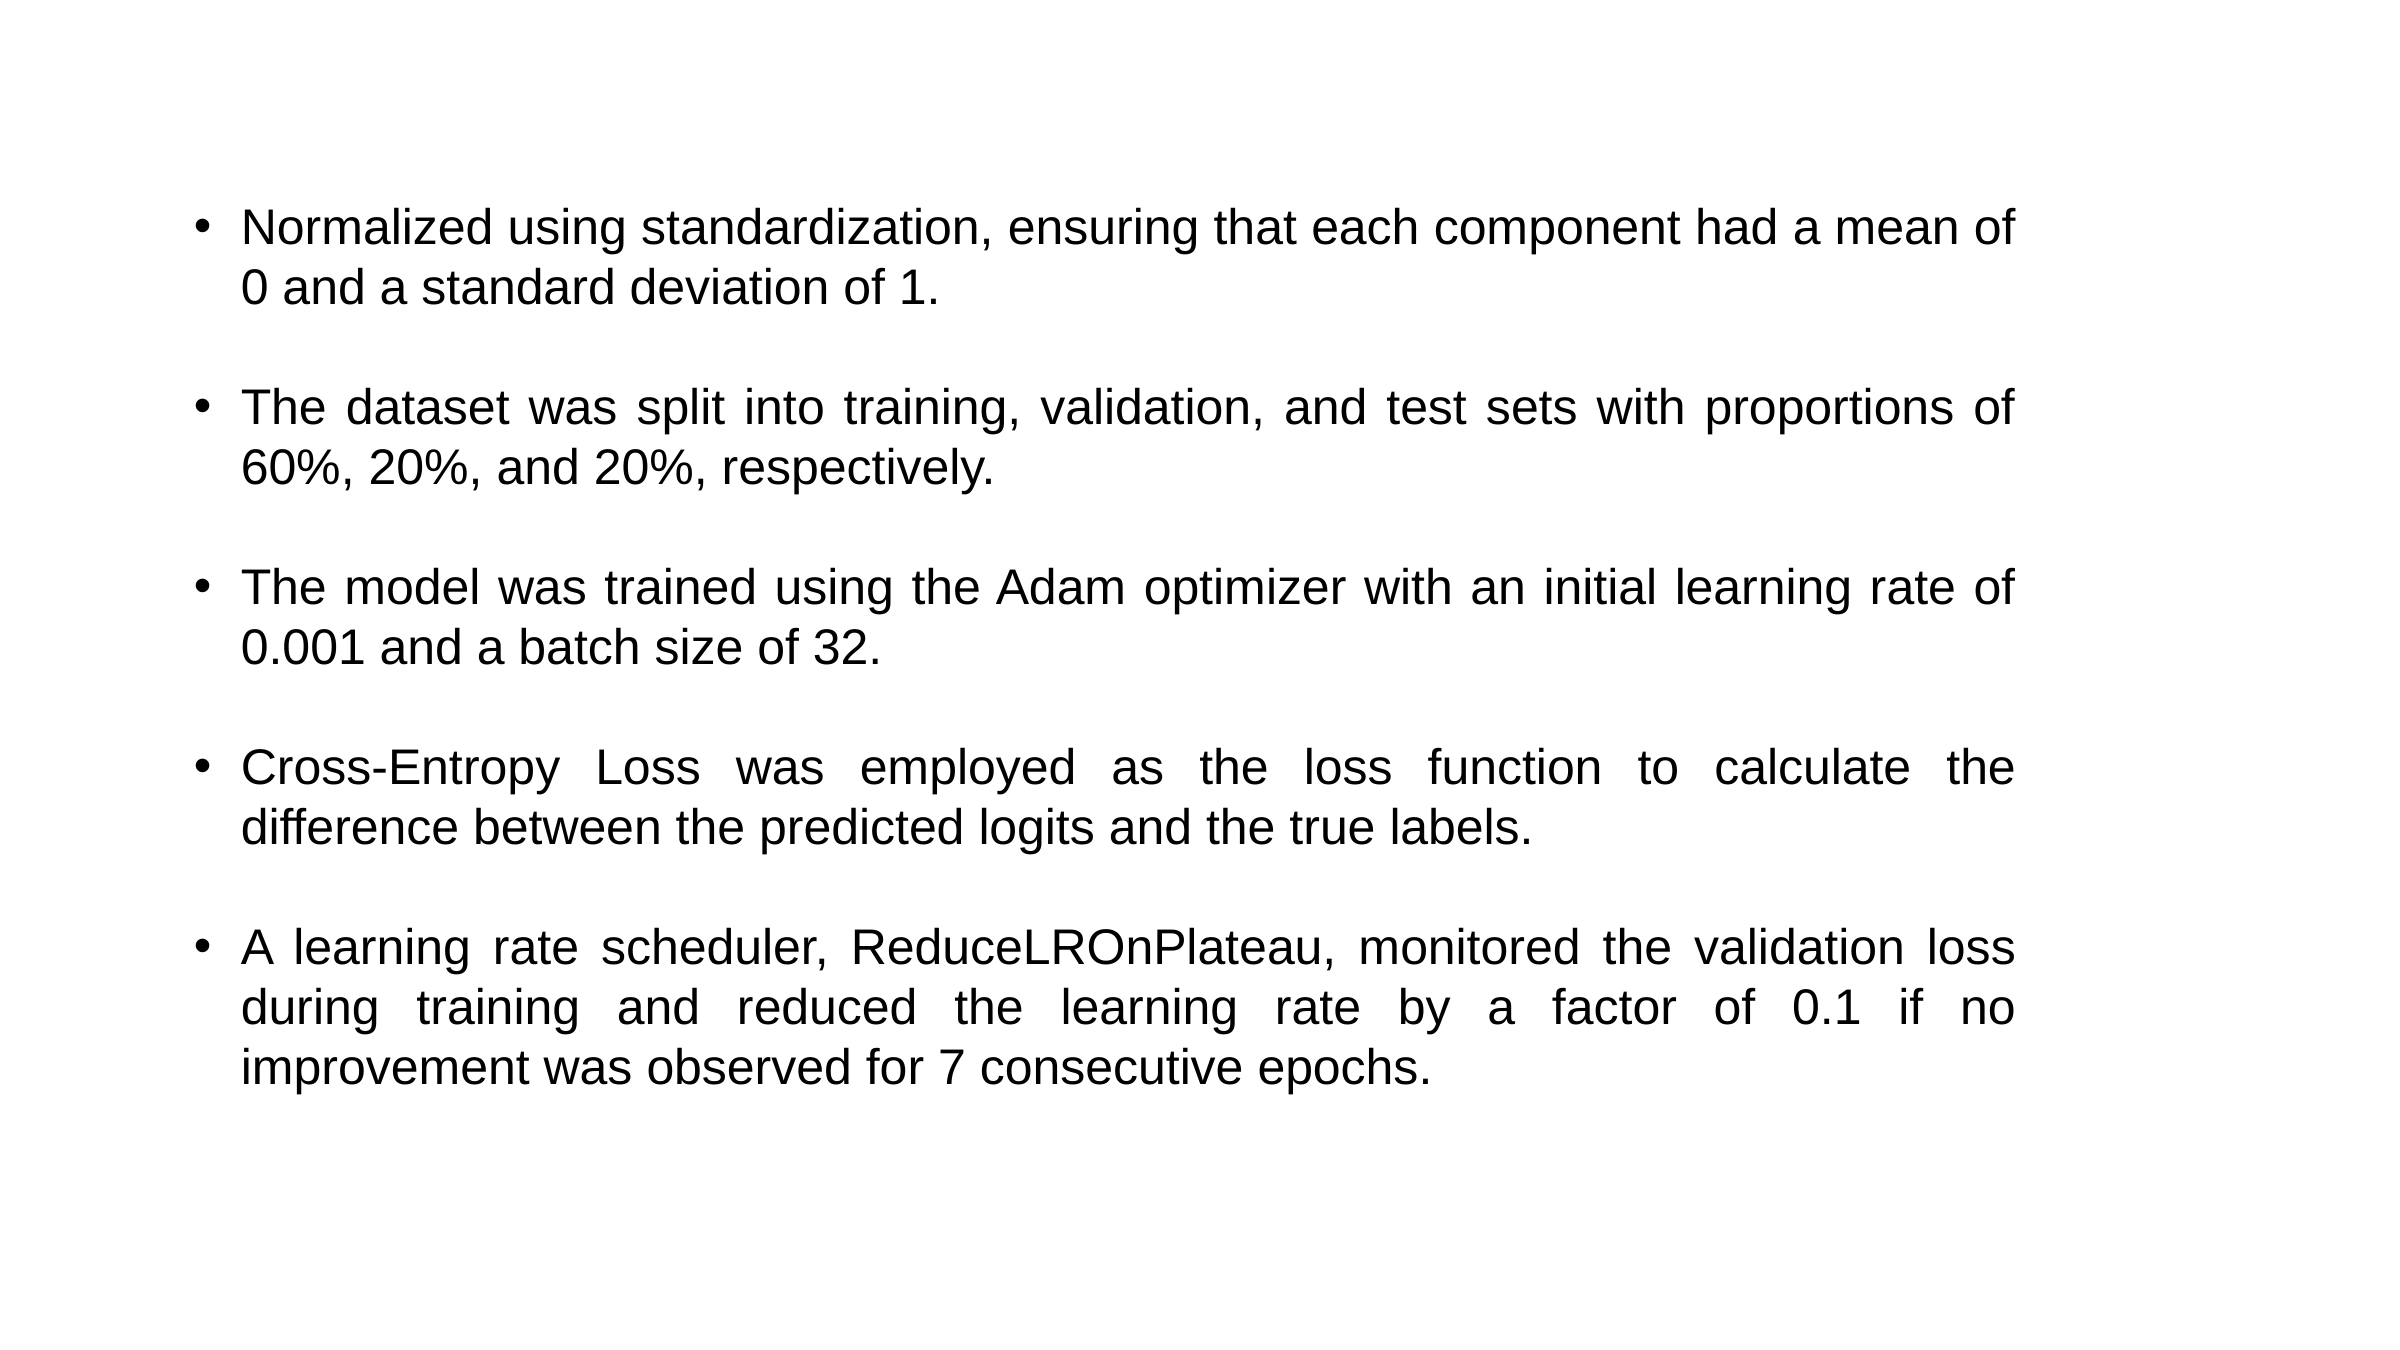

Normalized using standardization, ensuring that each component had a mean of 0 and a standard deviation of 1.

The dataset was split into training, validation, and test sets with proportions of 60%, 20%, and 20%, respectively.

The model was trained using the Adam optimizer with an initial learning rate of 0.001 and a batch size of 32.

Cross-Entropy Loss was employed as the loss function to calculate the difference between the predicted logits and the true labels.

A learning rate scheduler, ReduceLROnPlateau, monitored the validation loss during training and reduced the learning rate by a factor of 0.1 if no improvement was observed for 7 consecutive epochs.